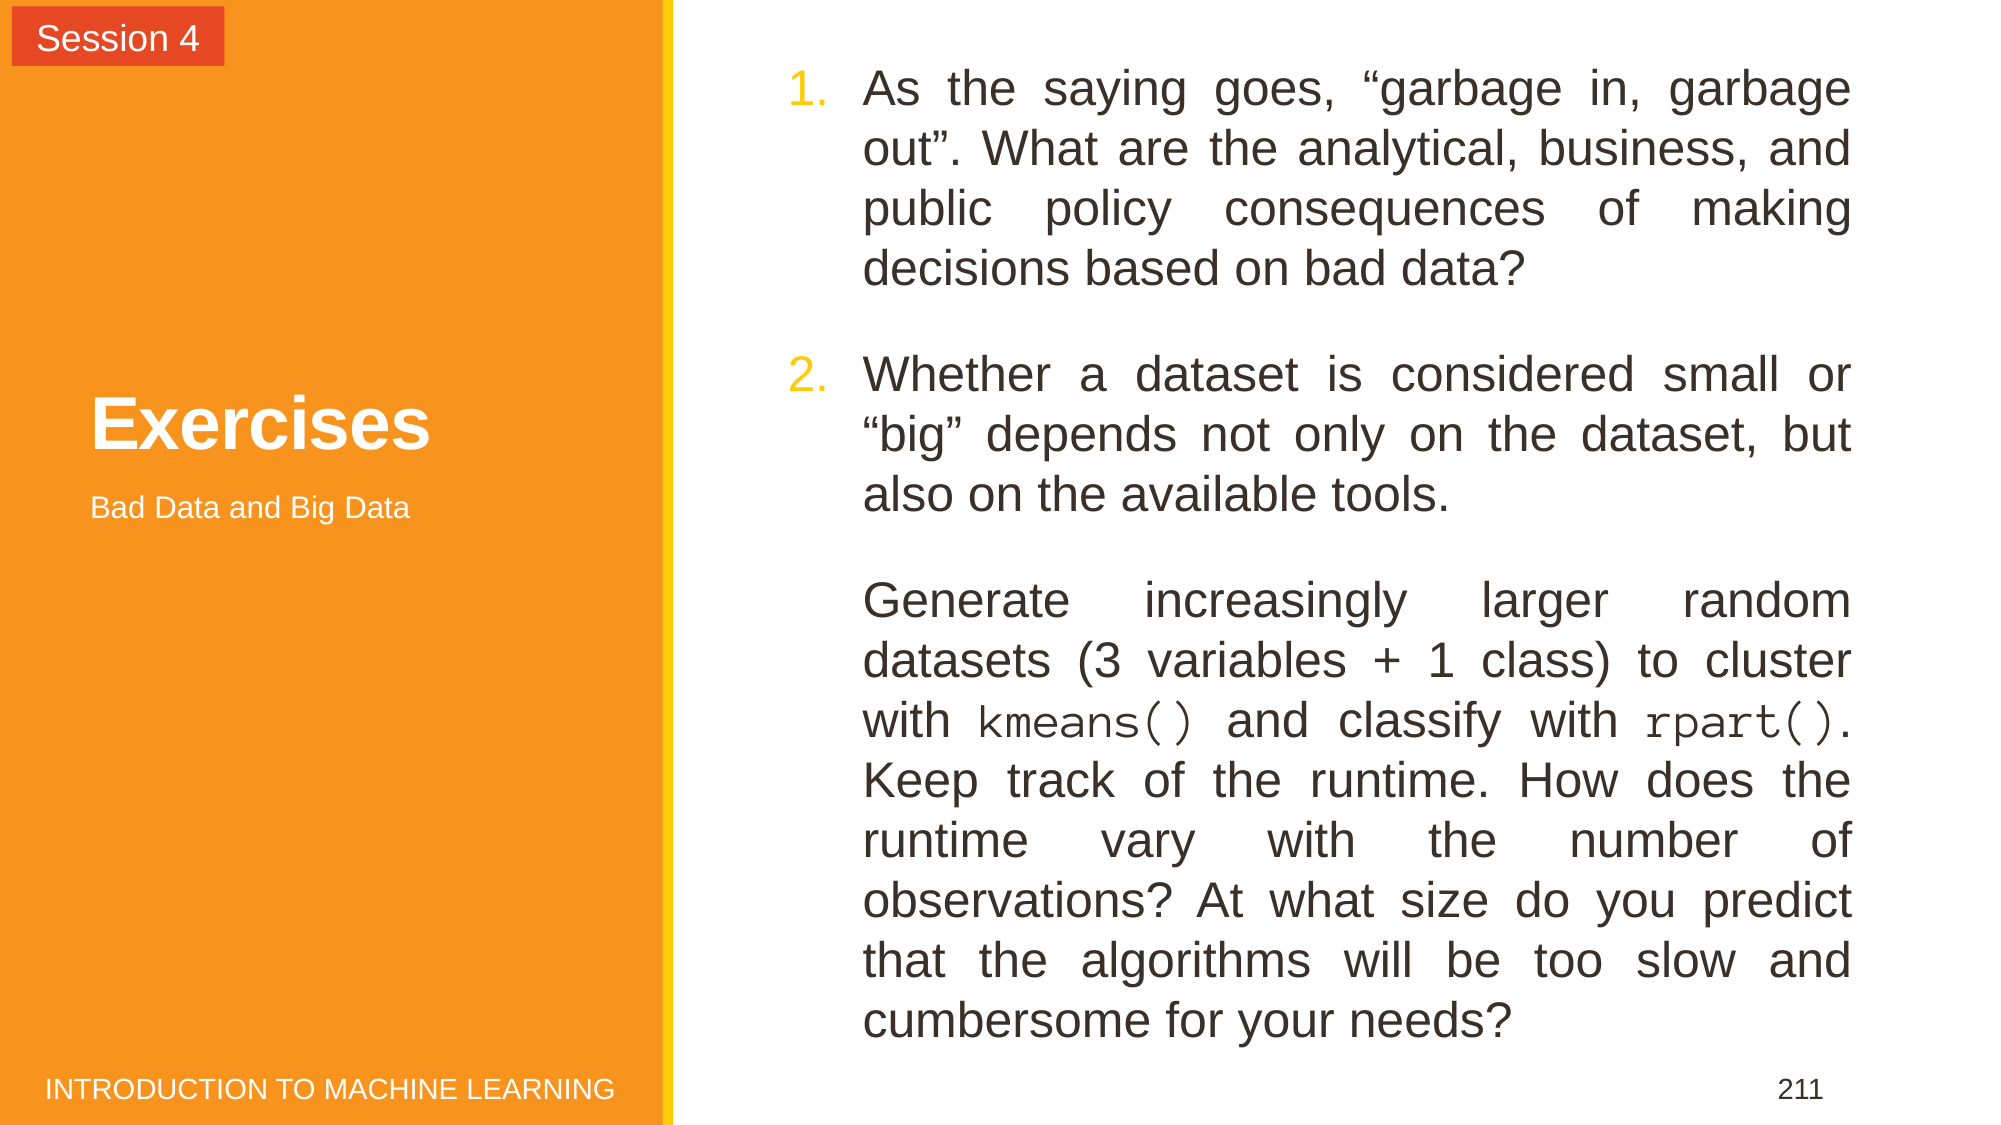

Session 4
# Exercises
As the saying goes, “garbage in, garbage out”. What are the analytical, business, and public policy consequences of making decisions based on bad data?
Whether a dataset is considered small or “big” depends not only on the dataset, but also on the available tools.
Generate increasingly larger random datasets (3 variables + 1 class) to cluster with kmeans() and classify with rpart(). Keep track of the runtime. How does the runtime vary with the number of observations? At what size do you predict that the algorithms will be too slow and cumbersome for your needs?

Bad Data and Big Data
INTRODUCTION TO MACHINE LEARNING
211